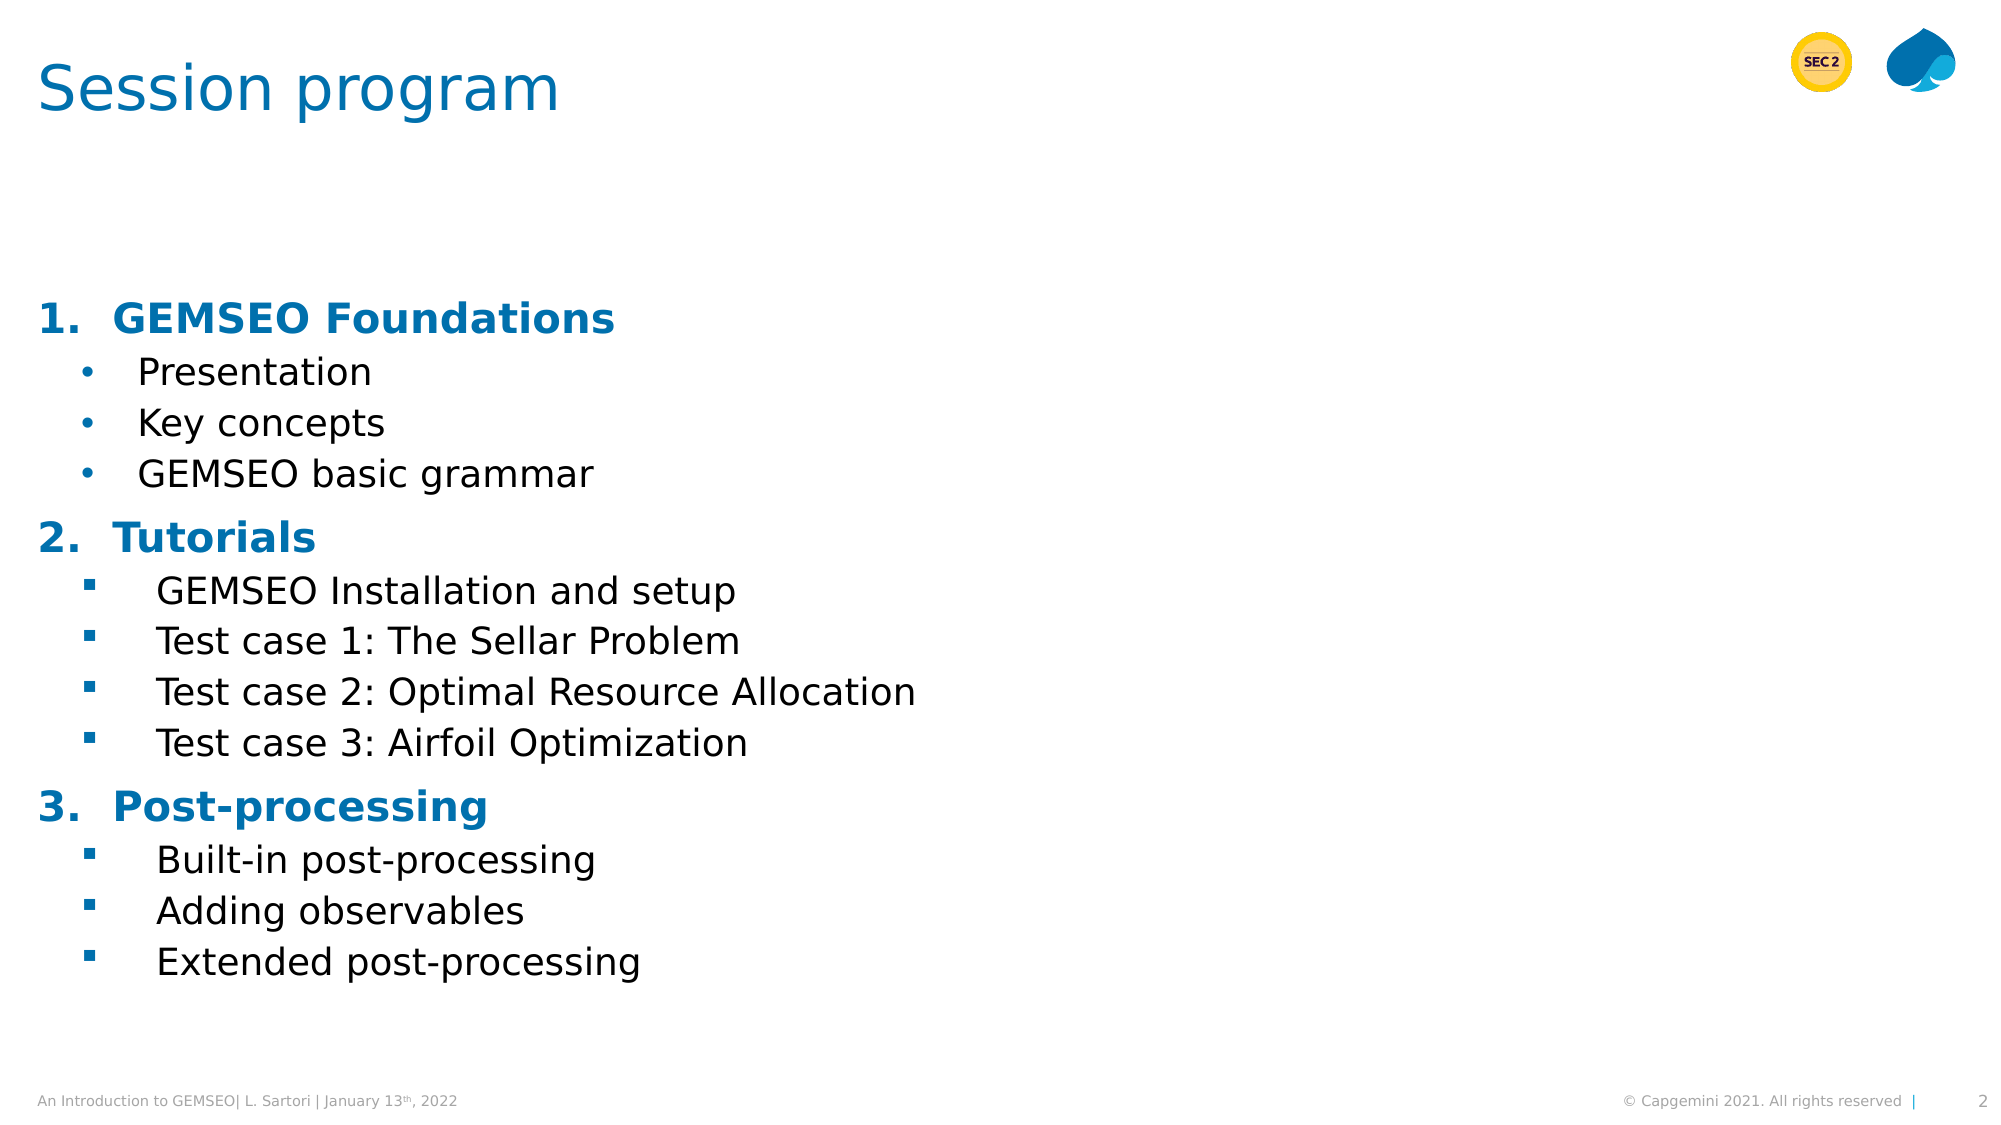

# Session program
GEMSEO Foundations
Presentation
Key concepts
GEMSEO basic grammar
Tutorials
GEMSEO Installation and setup
Test case 1: The Sellar Problem
Test case 2: Optimal Resource Allocation
Test case 3: Airfoil Optimization
Post-processing
Built-in post-processing
Adding observables
Extended post-processing